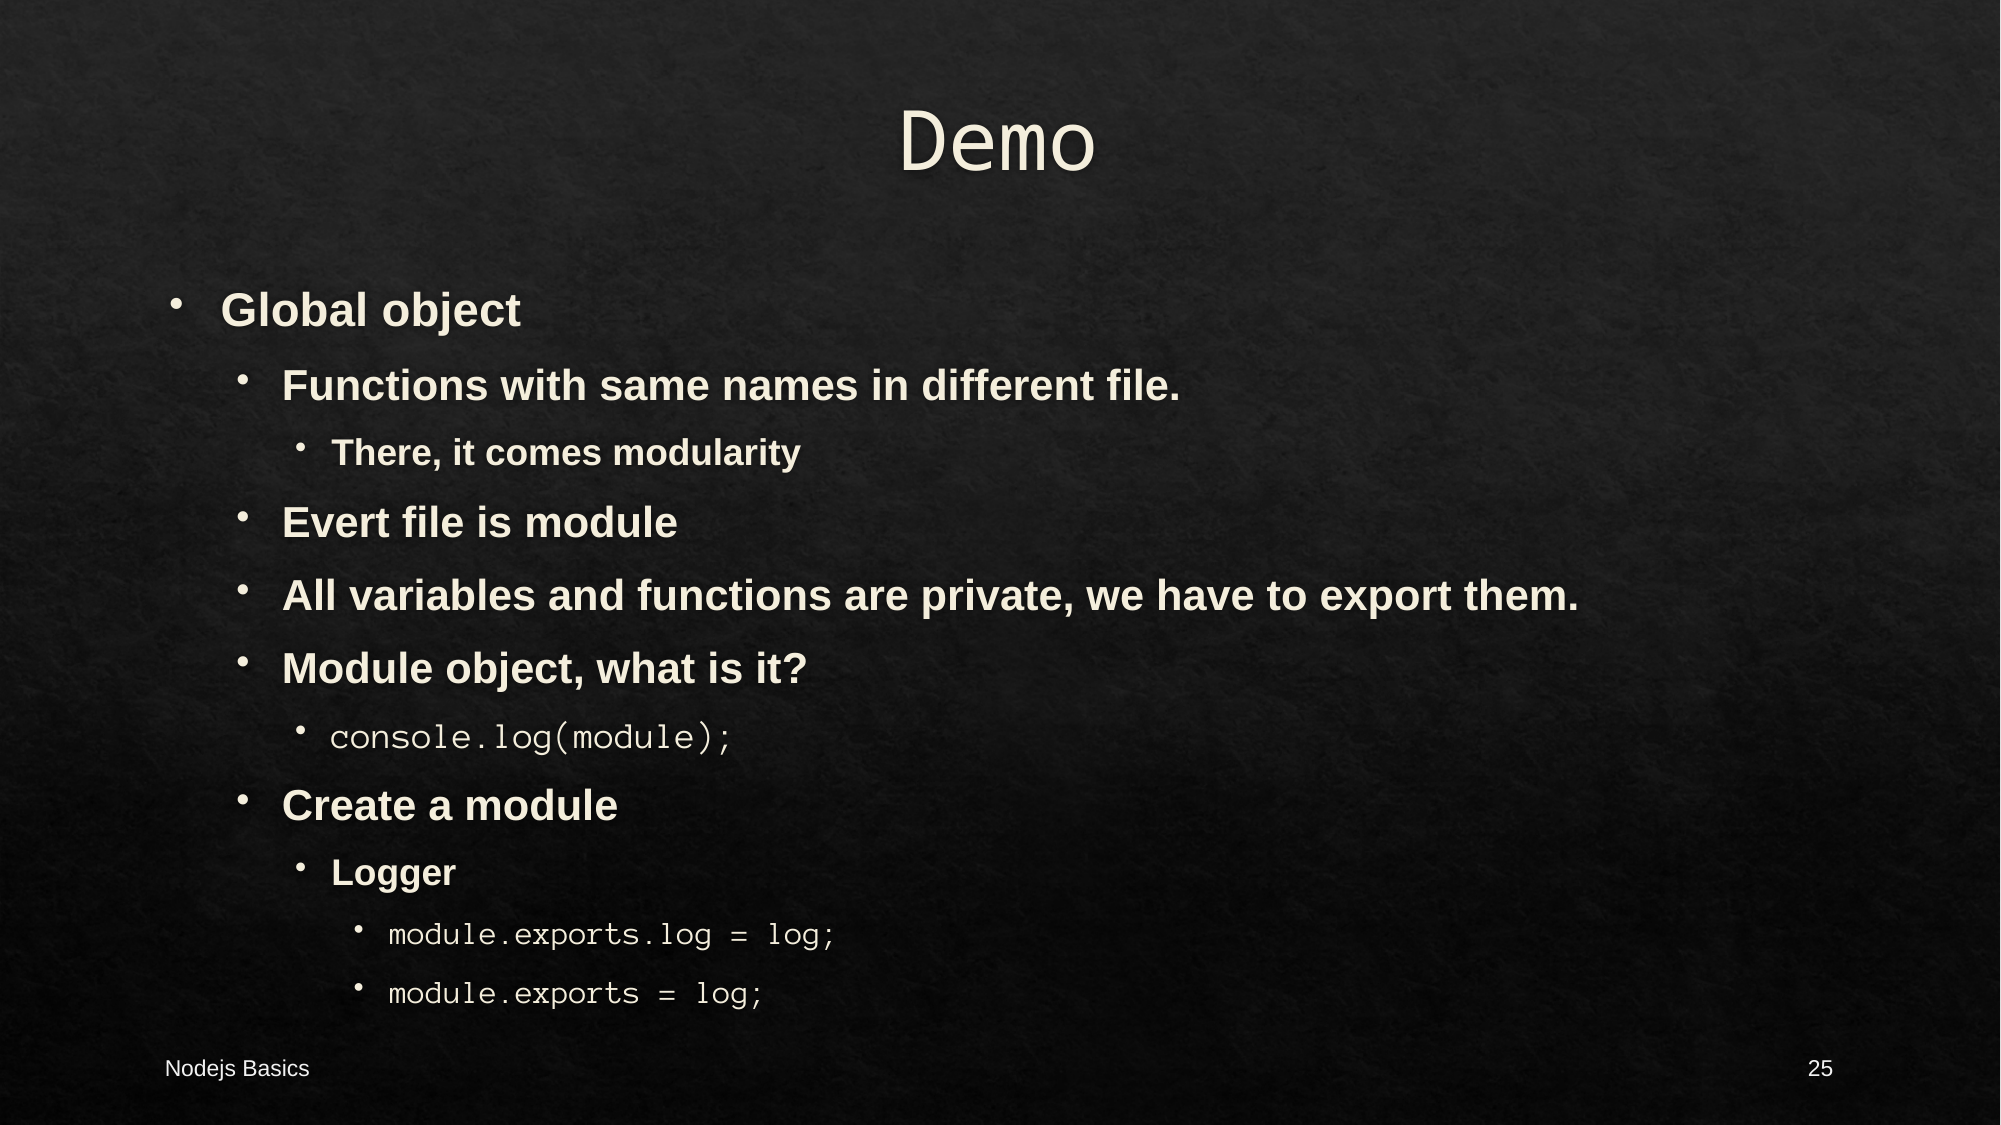

# Demo
Global object
Functions with same names in different file.
There, it comes modularity
Evert file is module
All variables and functions are private, we have to export them.
Module object, what is it?
console.log(module);
Create a module
Logger
module.exports.log = log;
module.exports = log;
Nodejs Basics
25